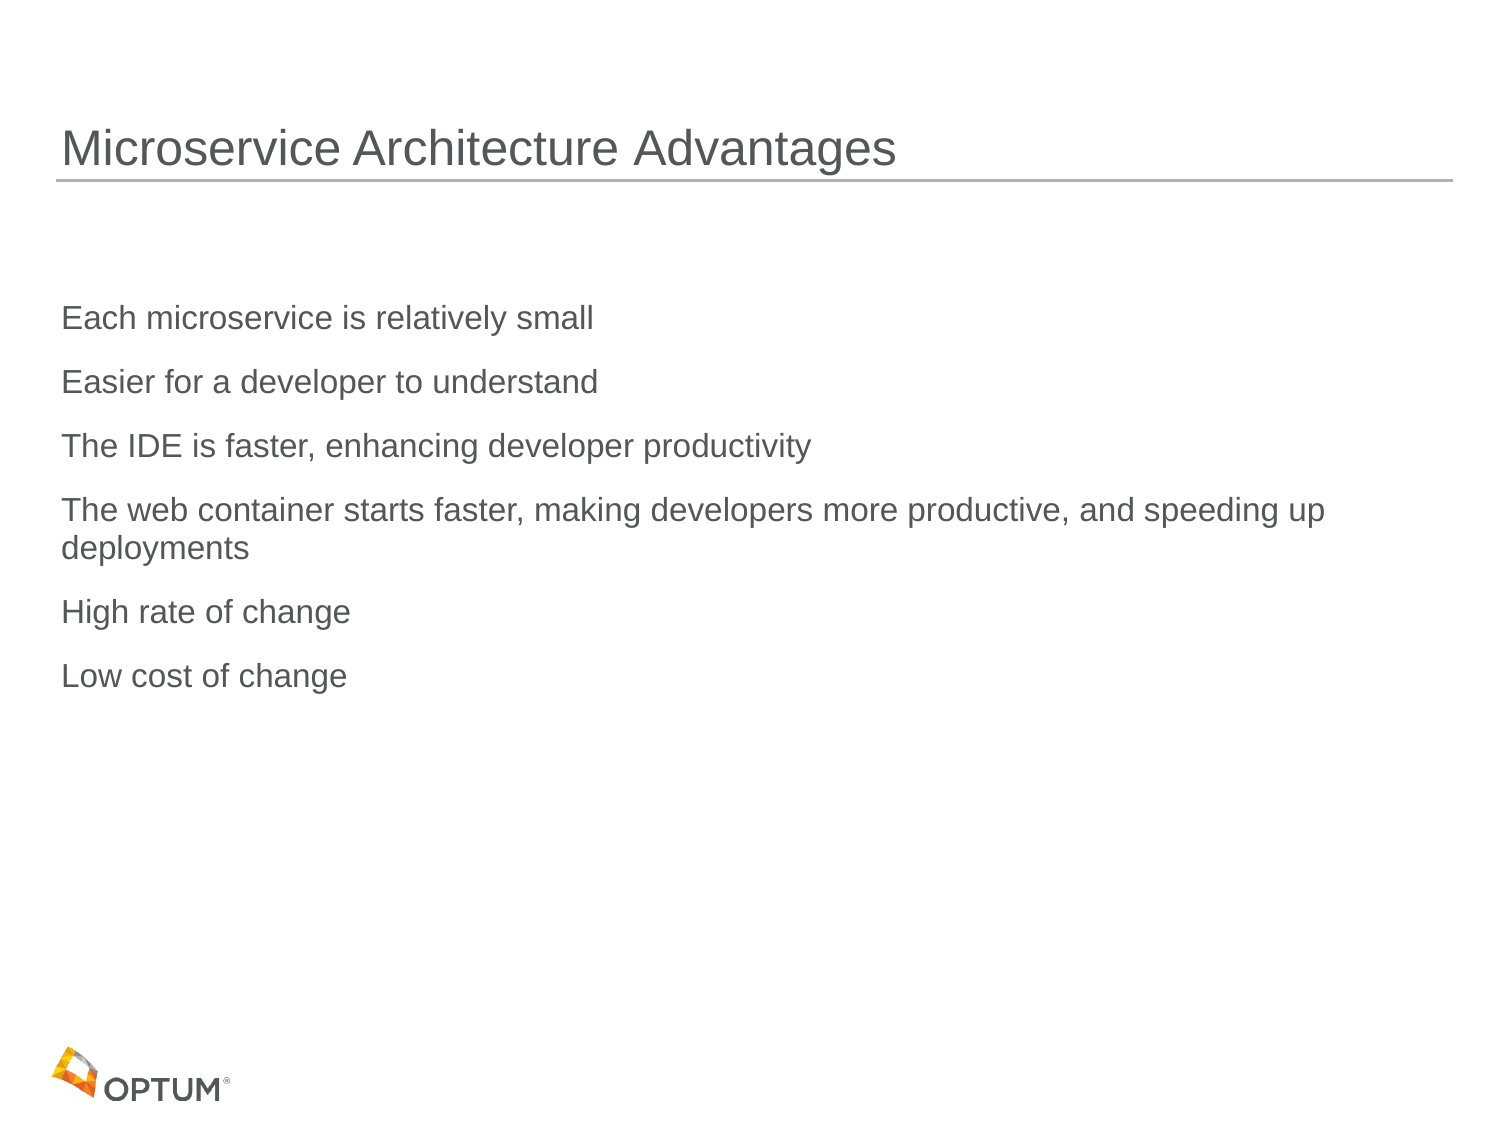

# Microservice Architecture Advantages
Each microservice is relatively small
Easier for a developer to understand
The IDE is faster, enhancing developer productivity
The web container starts faster, making developers more productive, and speeding up deployments
High rate of change
Low cost of change